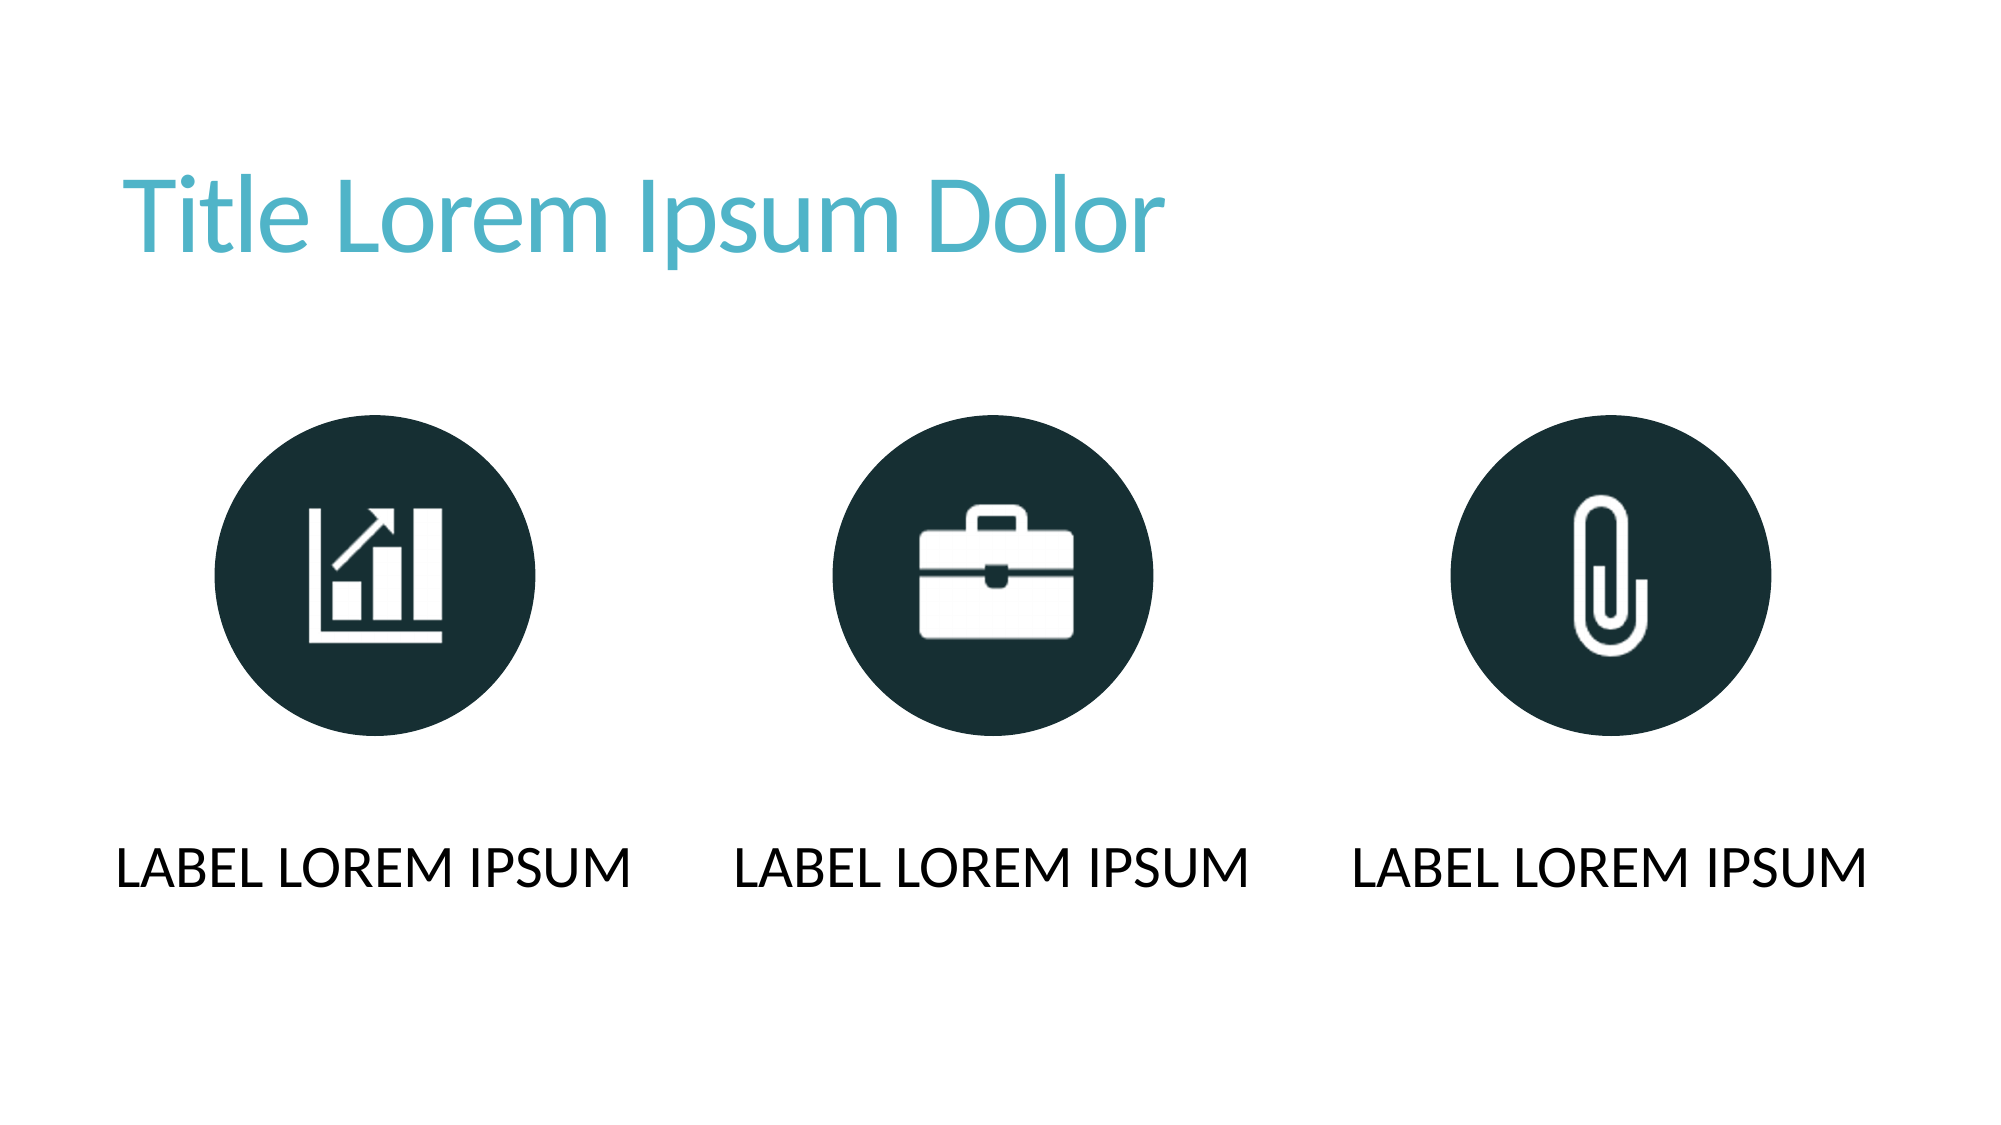

# Title Lorem Ipsum Dolor
Label Lorem ipsum
Label Lorem Ipsum
Label Lorem Ipsum